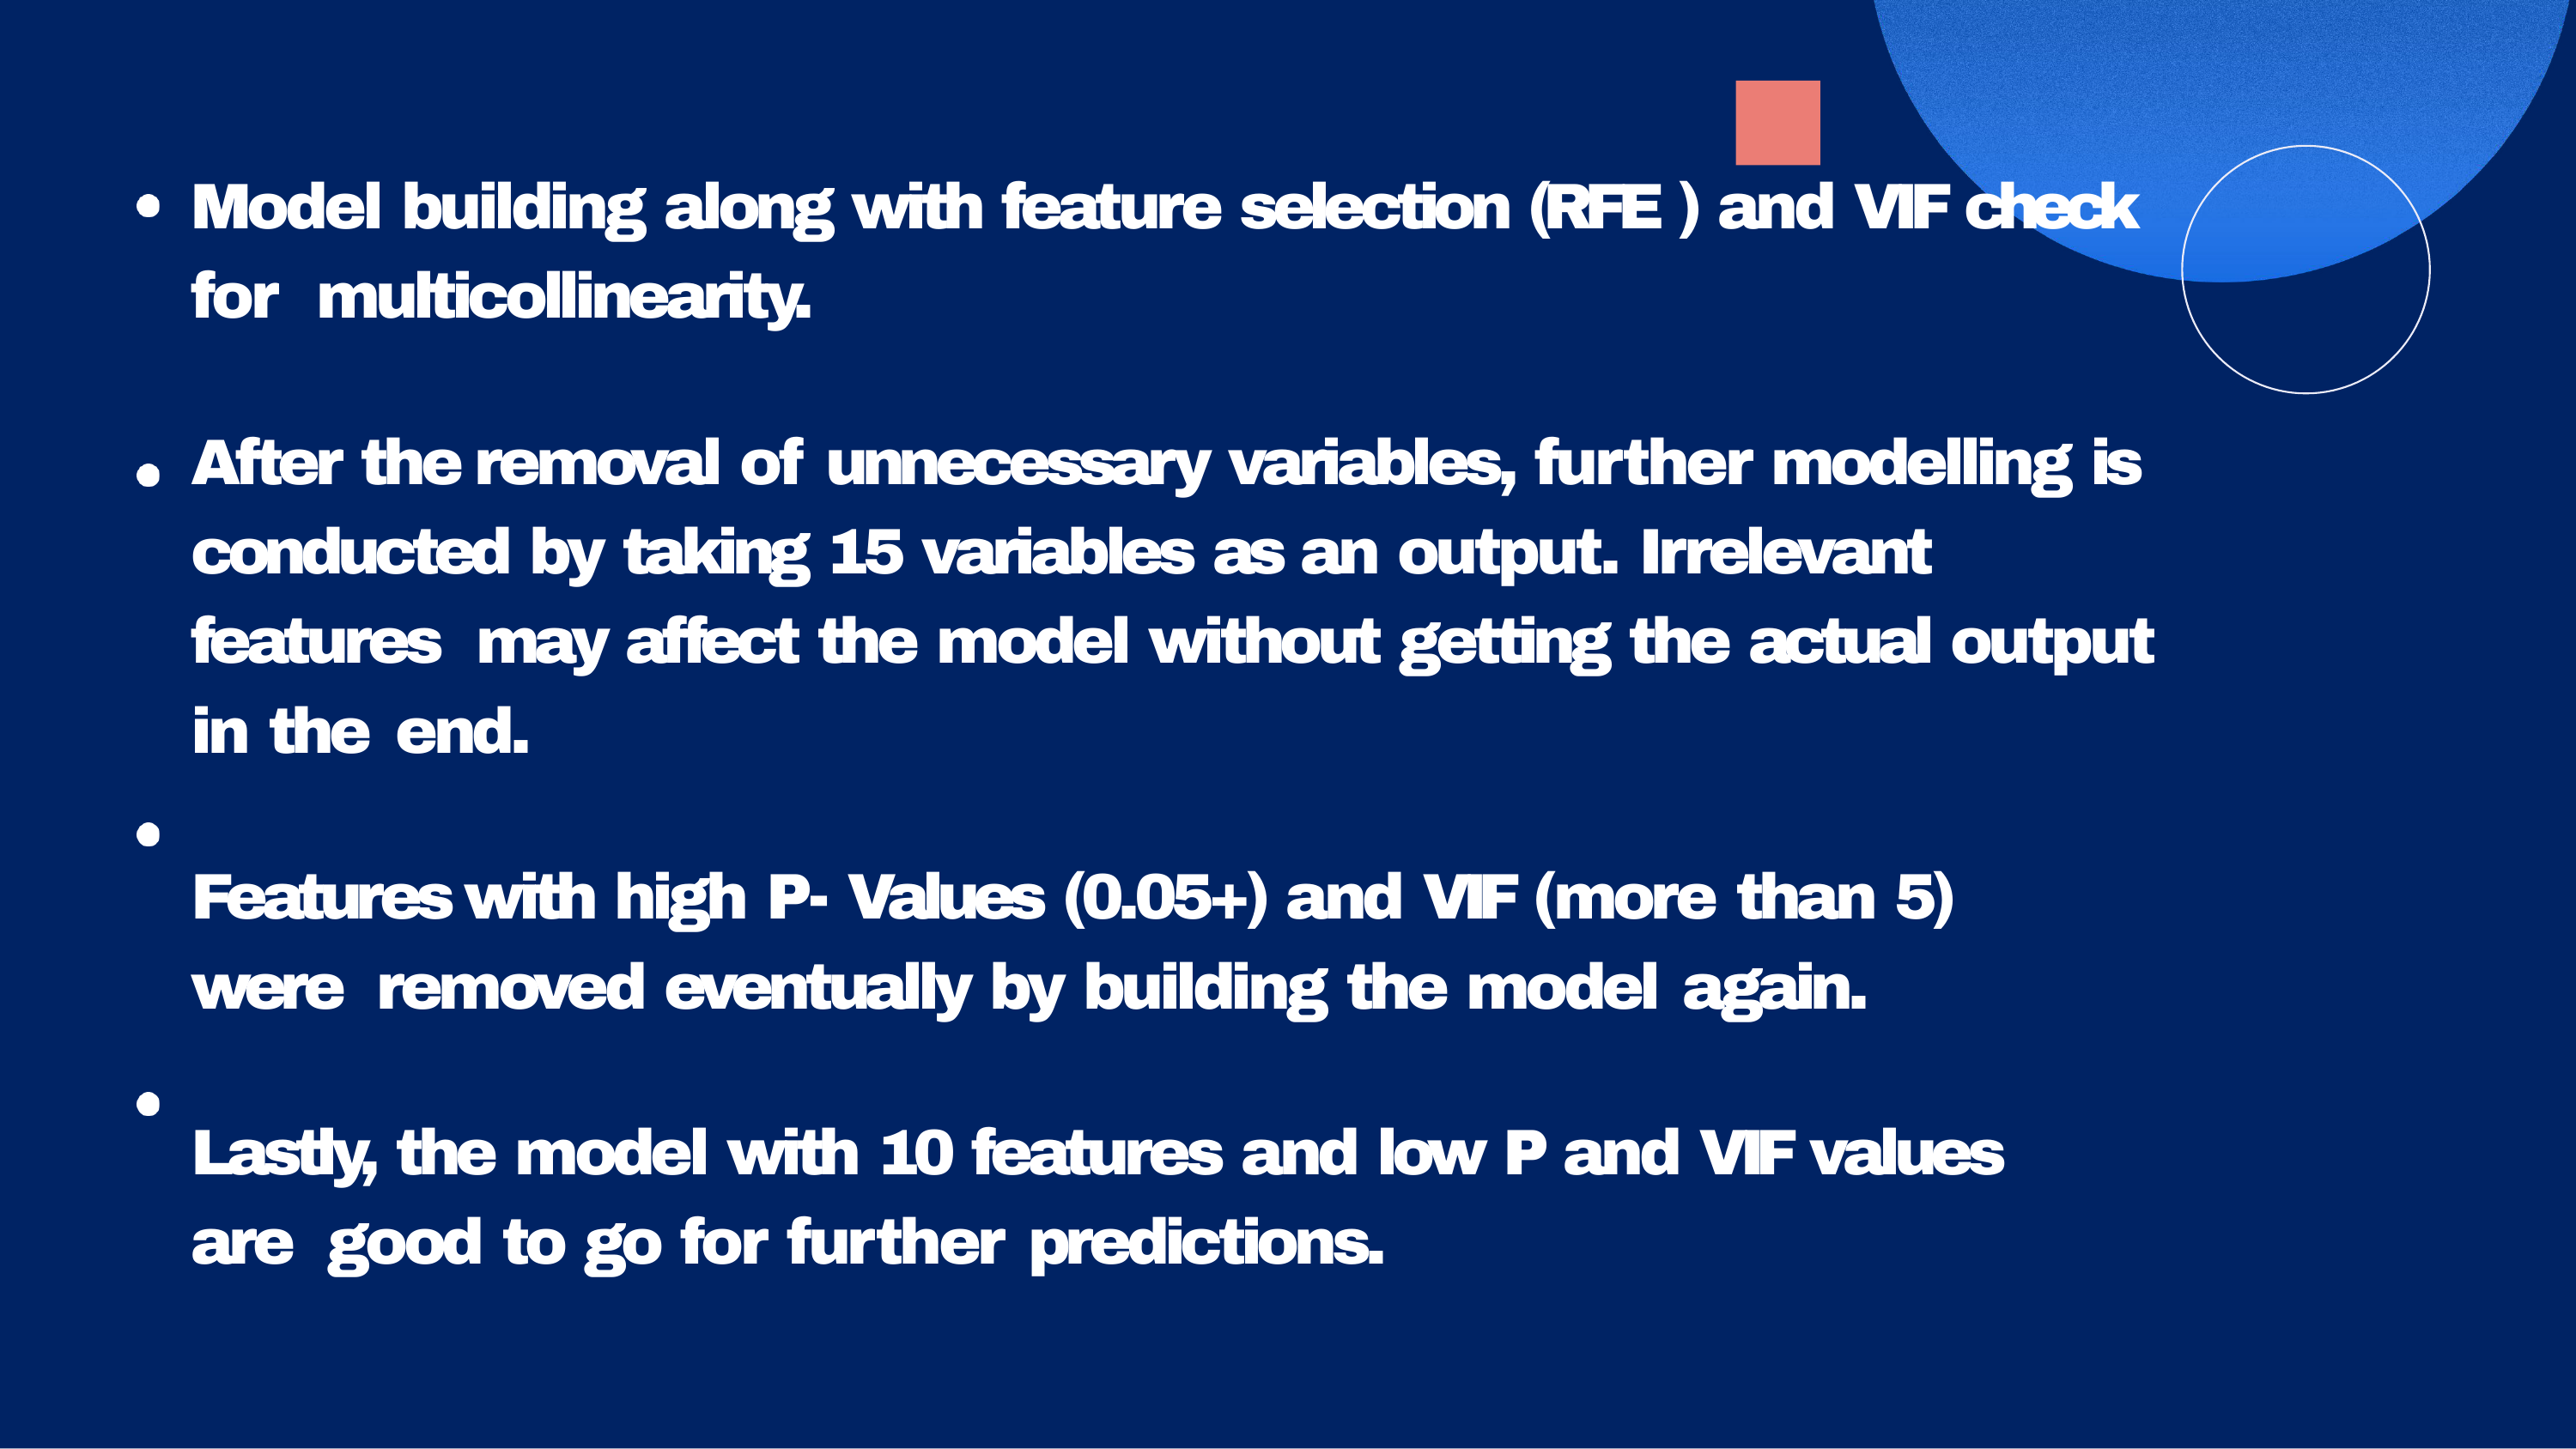

Model building along with feature selection (RFE ) and VIF check for  multicollinearity.

After the removal of unnecessary variables, further modelling is  conducted by taking 15 variables as an output. Irrelevant features  may affect the model without getting the actual output in the end.

Features with high P- Values (0.05+) and VIF (more than 5) were  removed eventually by building the model again.

Lastly, the model with 10 features and low P and VIF values are  good to go for further predictions.